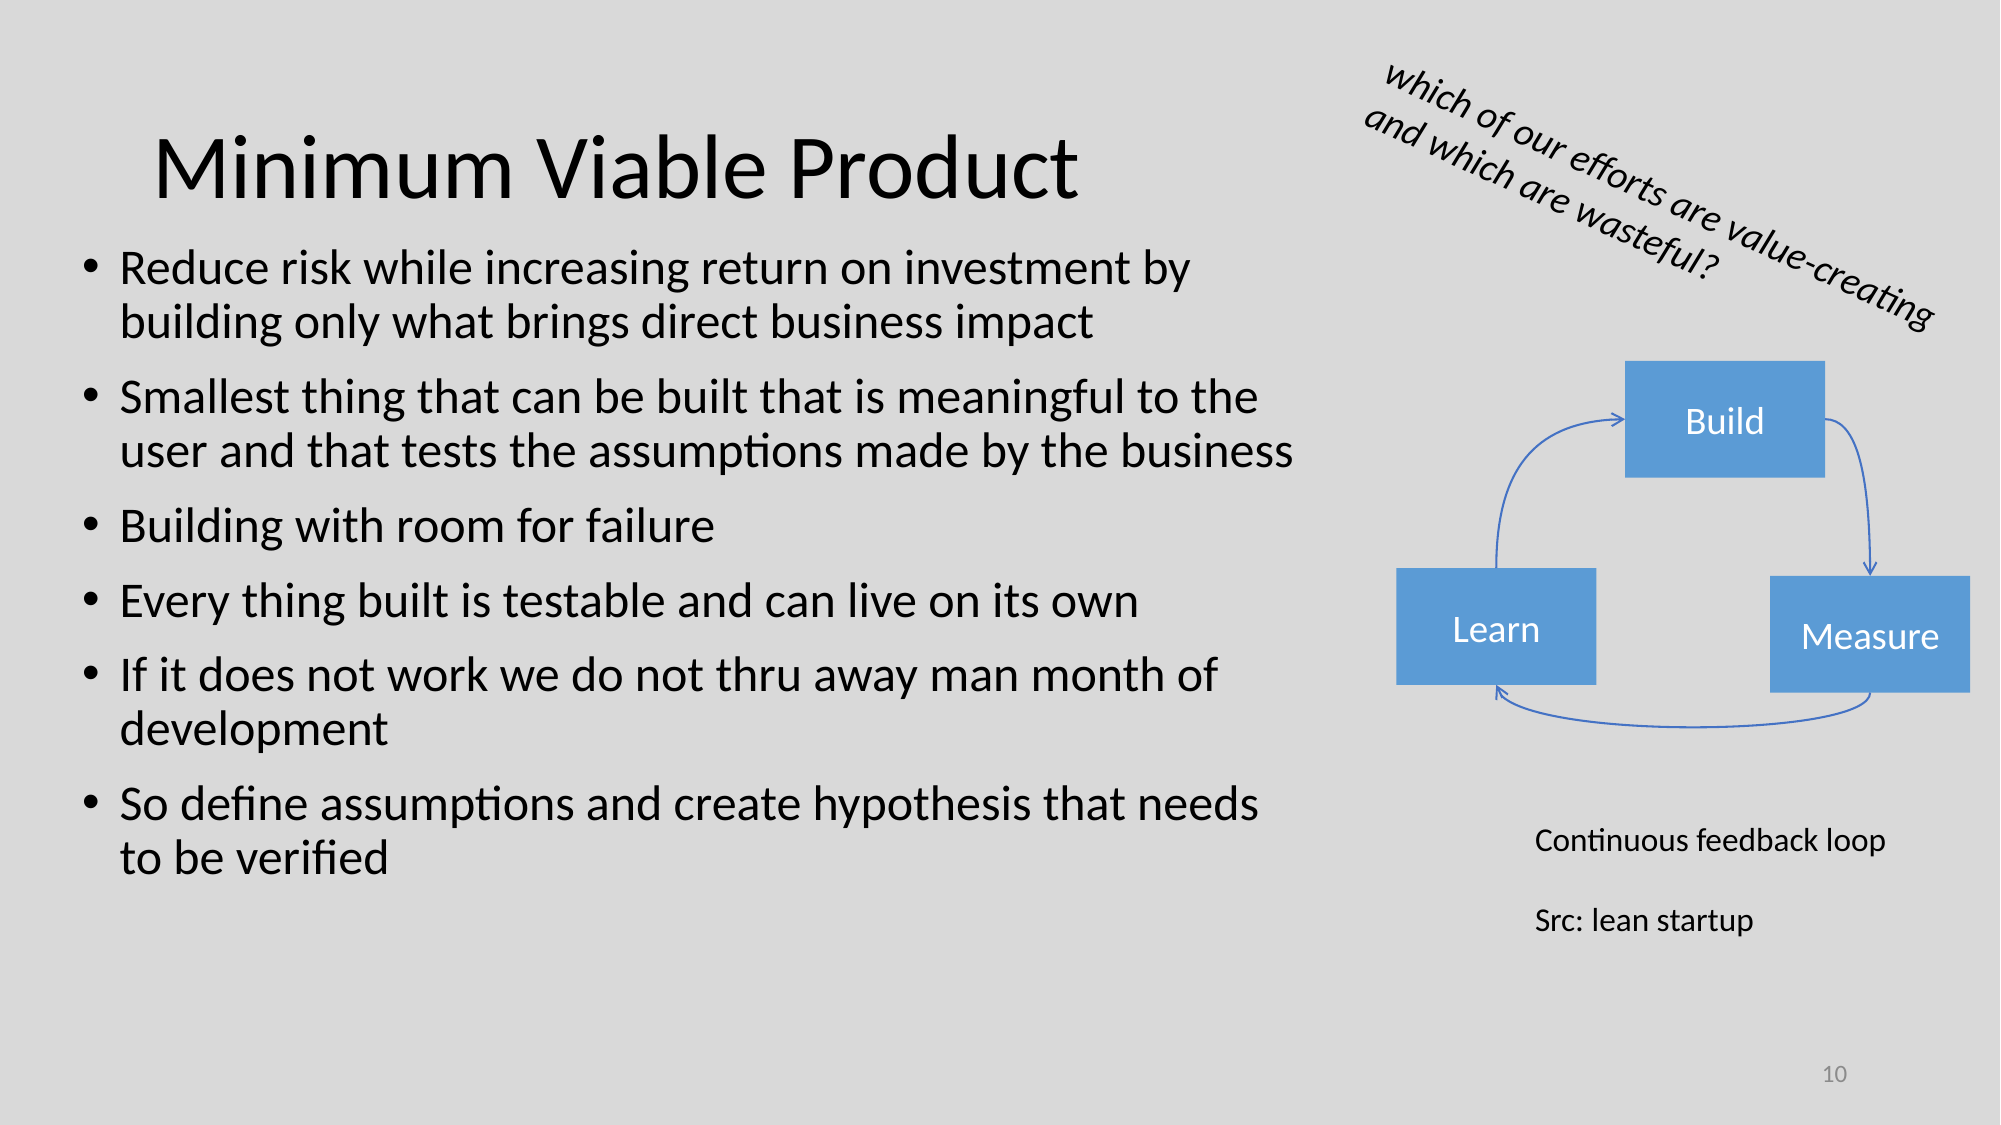

# Minimum Viable Product
which of our efforts are value-creating and which are wasteful?
Reduce risk while increasing return on investment by building only what brings direct business impact
Smallest thing that can be built that is meaningful to the user and that tests the assumptions made by the business
Building with room for failure
Every thing built is testable and can live on its own
If it does not work we do not thru away man month of development
So define assumptions and create hypothesis that needs to be verified

Build
Learn
Measure
Continuous feedback loop

Src: lean startup
10